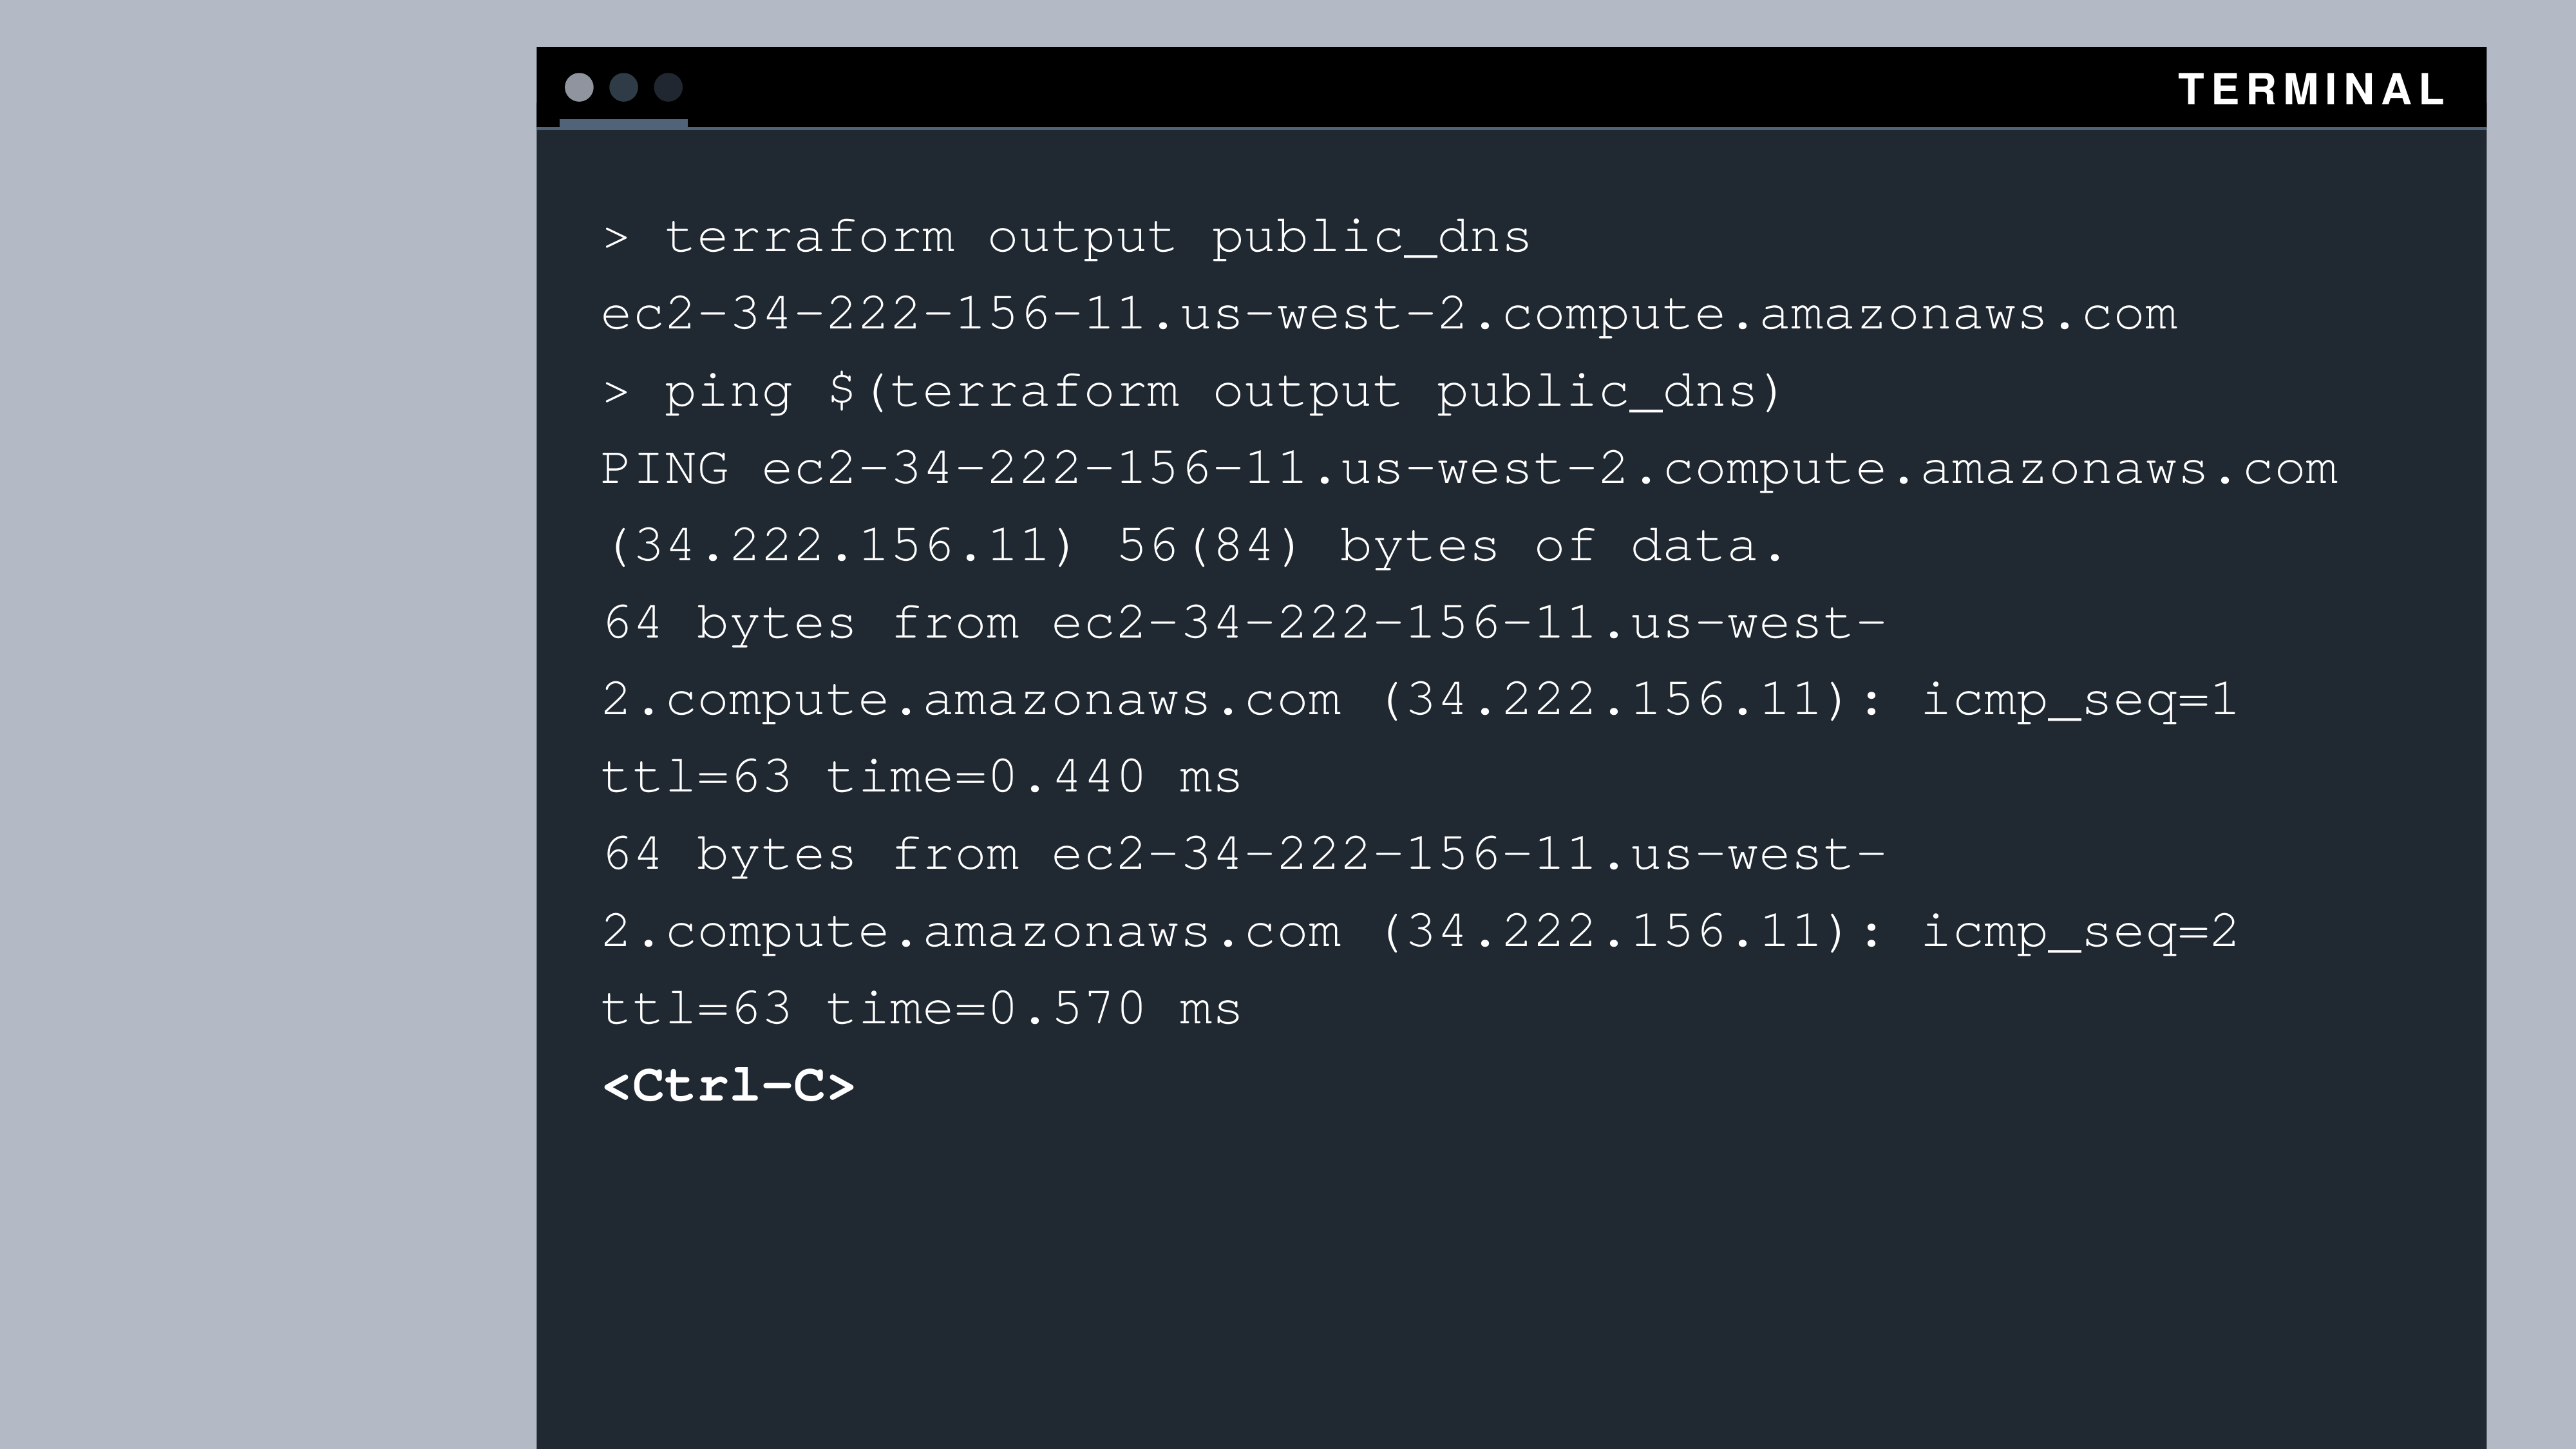

> terraform output public_dns
ec2-34-222-156-11.us-west-2.compute.amazonaws.com
> ping $(terraform output public_dns)
PING ec2-34-222-156-11.us-west-2.compute.amazonaws.com (34.222.156.11) 56(84) bytes of data.
64 bytes from ec2-34-222-156-11.us-west-2.compute.amazonaws.com (34.222.156.11): icmp_seq=1 ttl=63 time=0.440 ms
64 bytes from ec2-34-222-156-11.us-west-2.compute.amazonaws.com (34.222.156.11): icmp_seq=2 ttl=63 time=0.570 ms
<Ctrl-C>
75